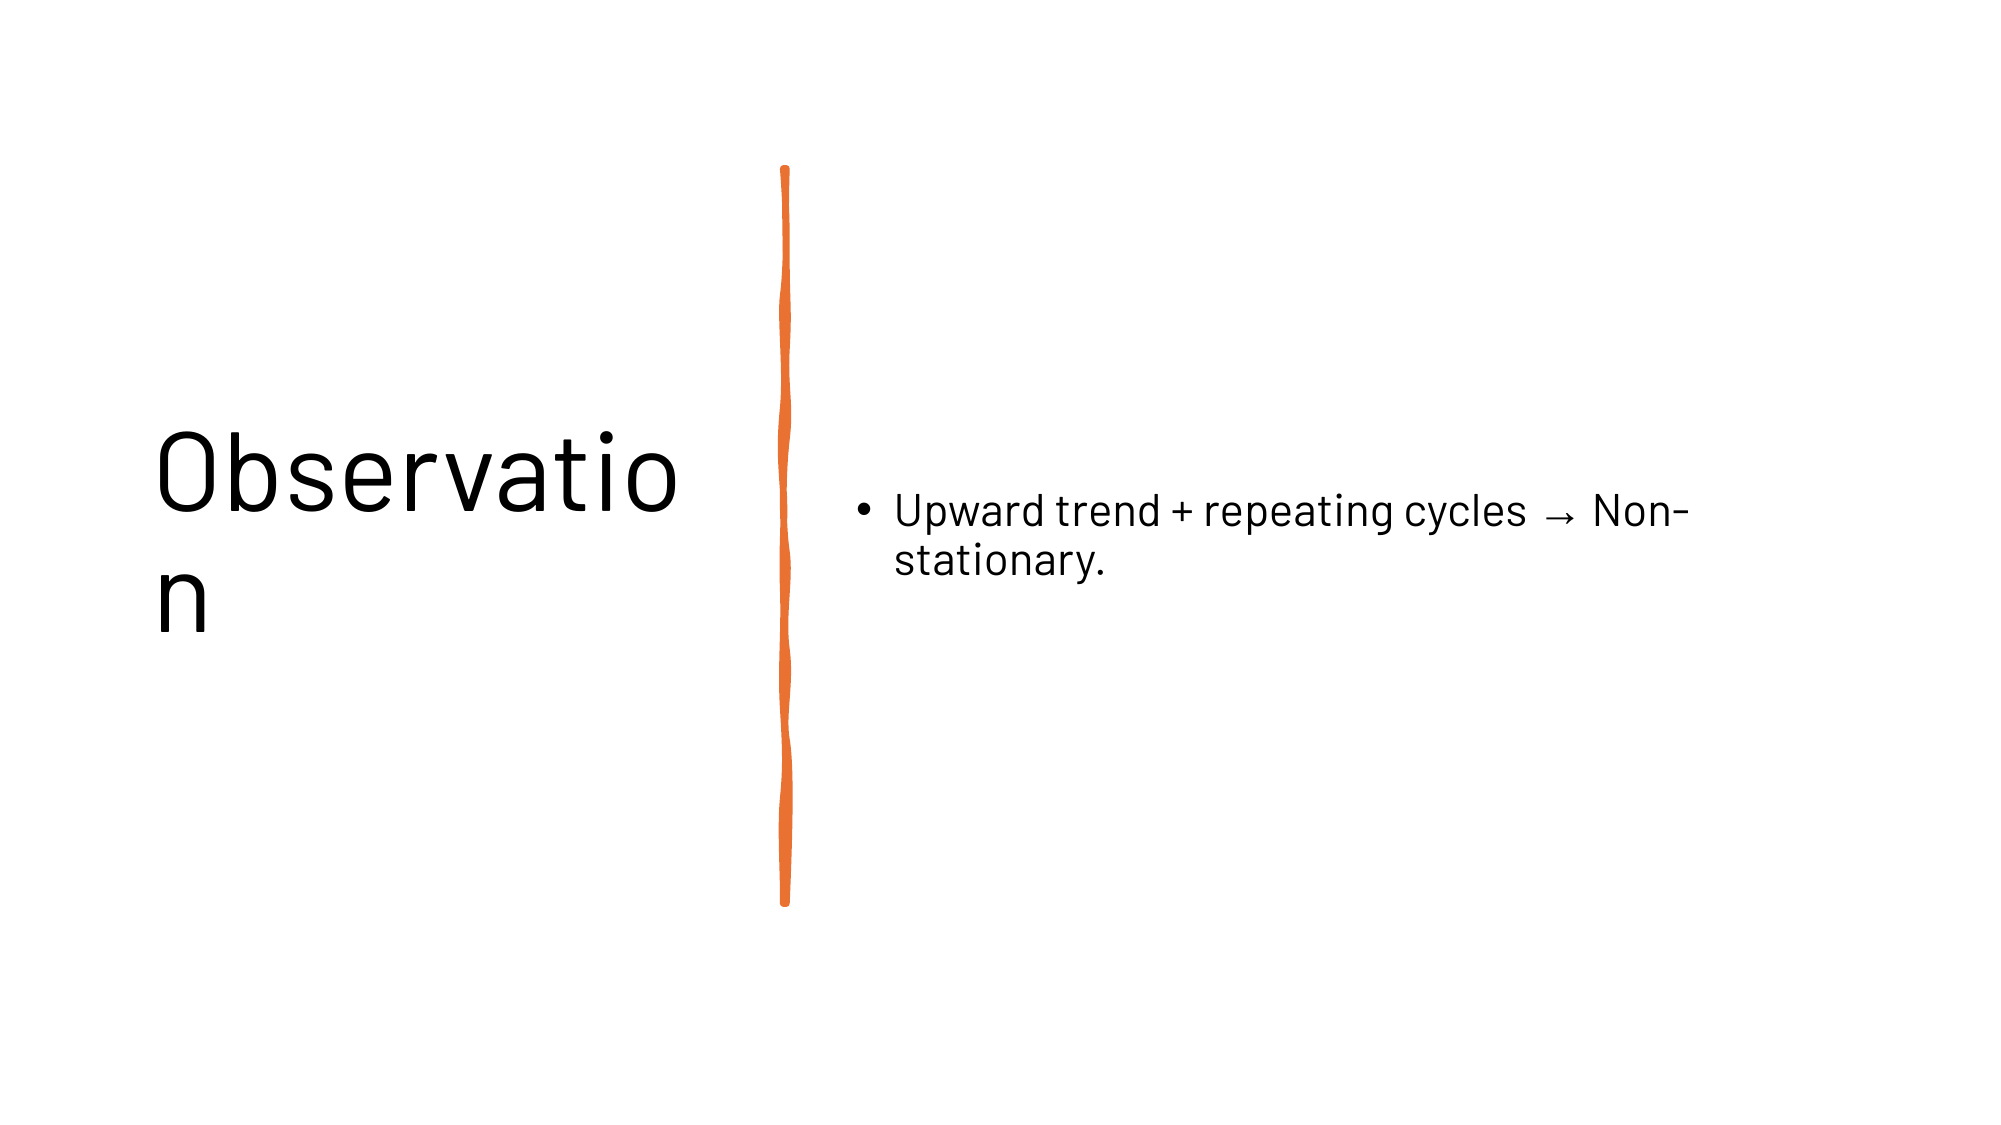

# Observation
Upward trend + repeating cycles → Non-stationary.